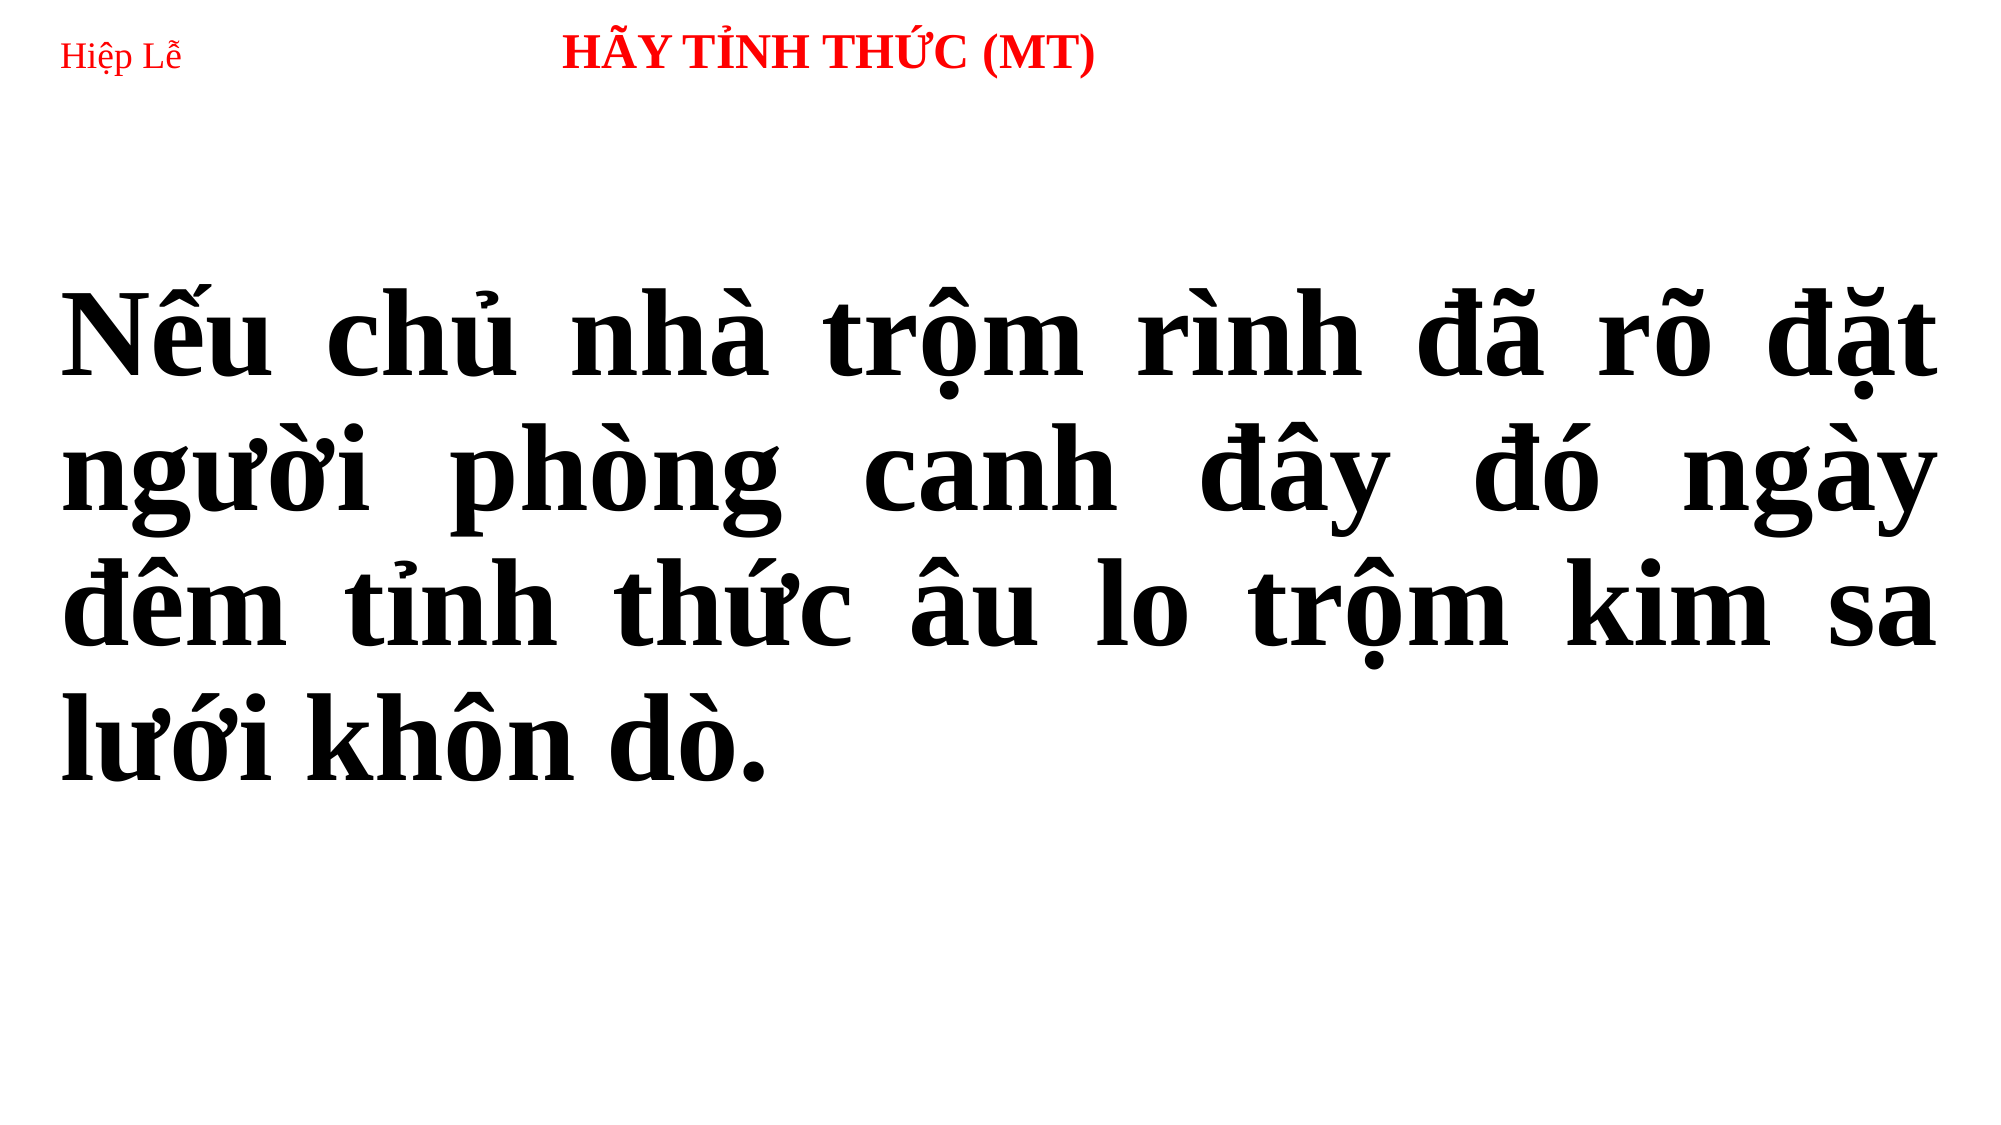

# Hiệp Lễ                                        HÃY TỈNH THỨC (MT)
Nếu chủ nhà trộm rình đã rõ đặt người phòng canh đây đó ngày đêm tỉnh thức âu lo trộm kim sa lưới khôn dò.